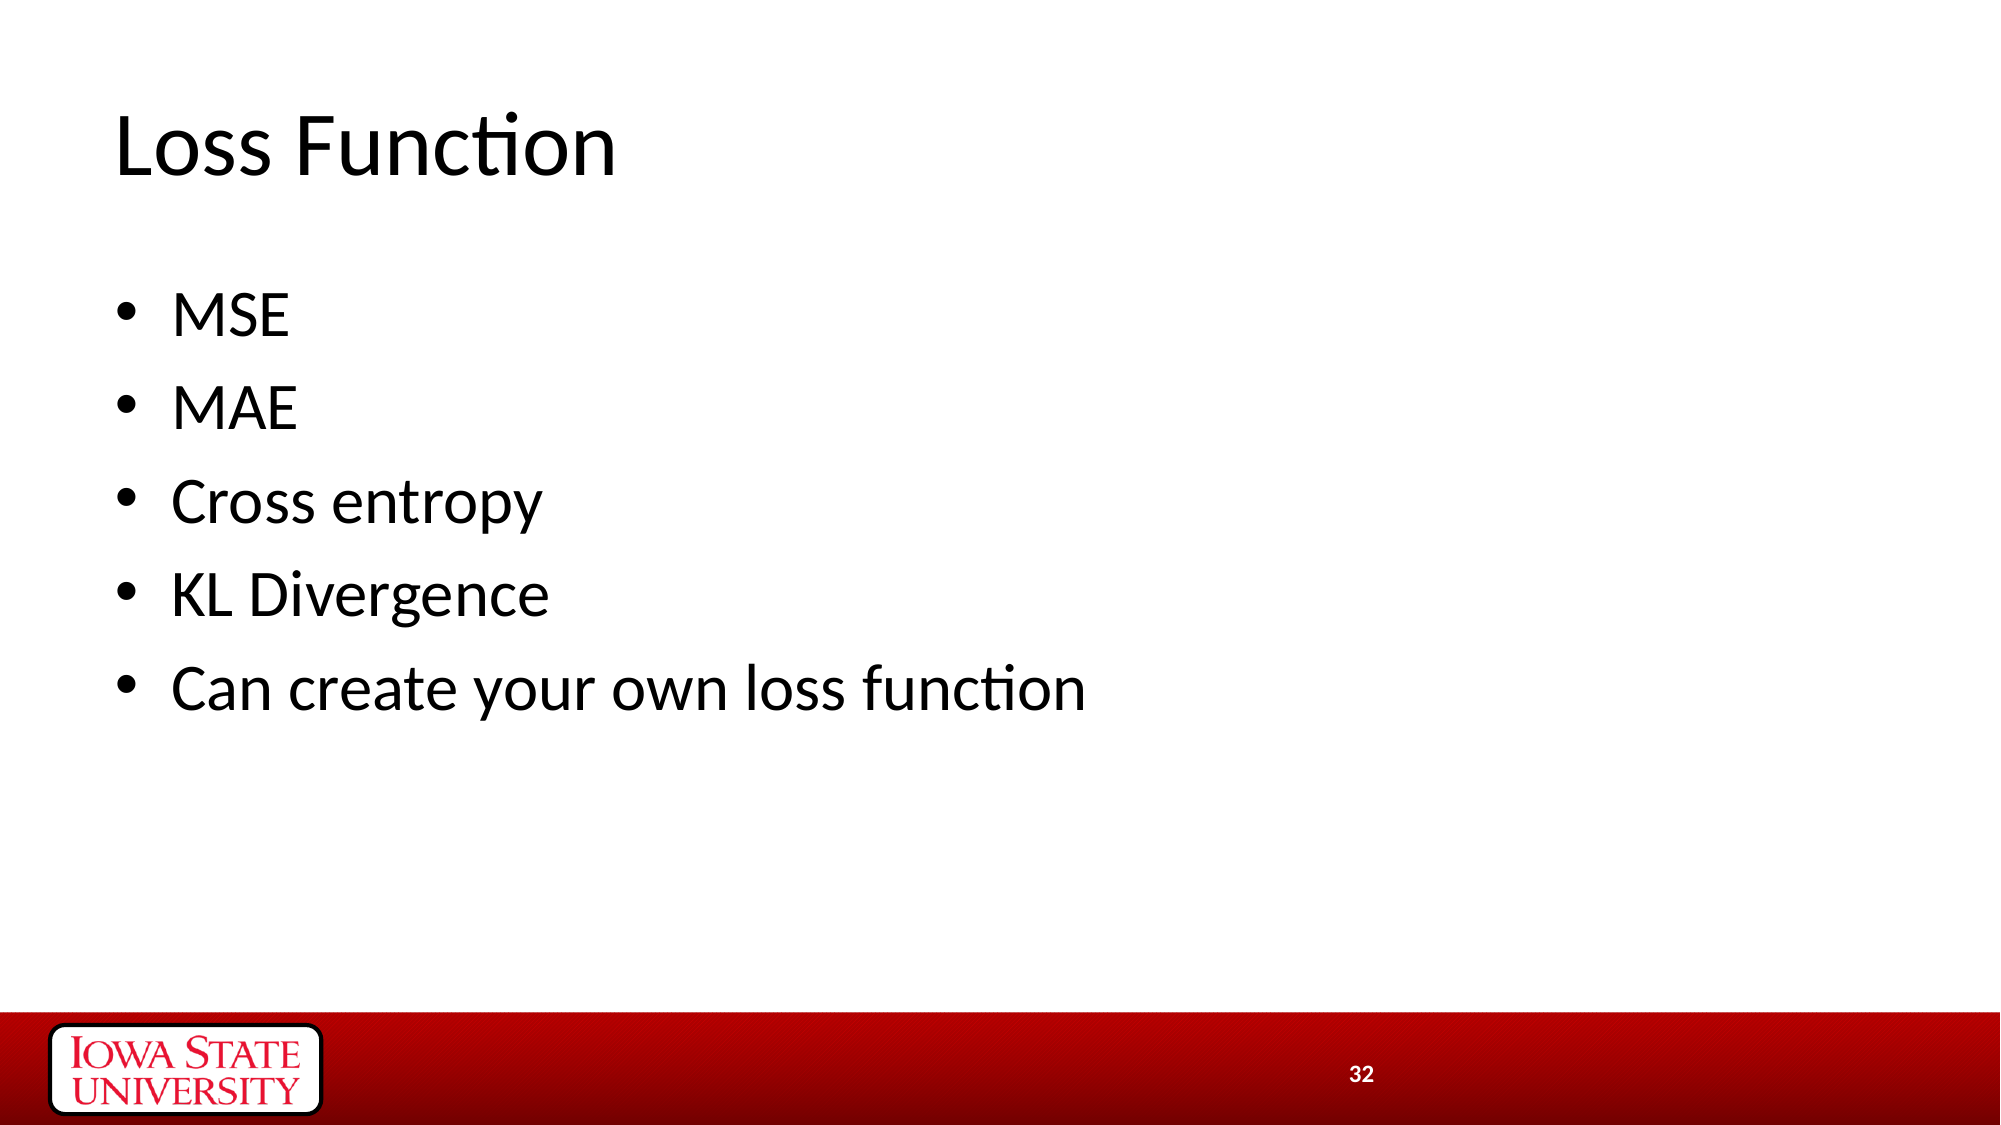

# Loss Function
MSE
MAE
Cross entropy
KL Divergence
Can create your own loss function
32